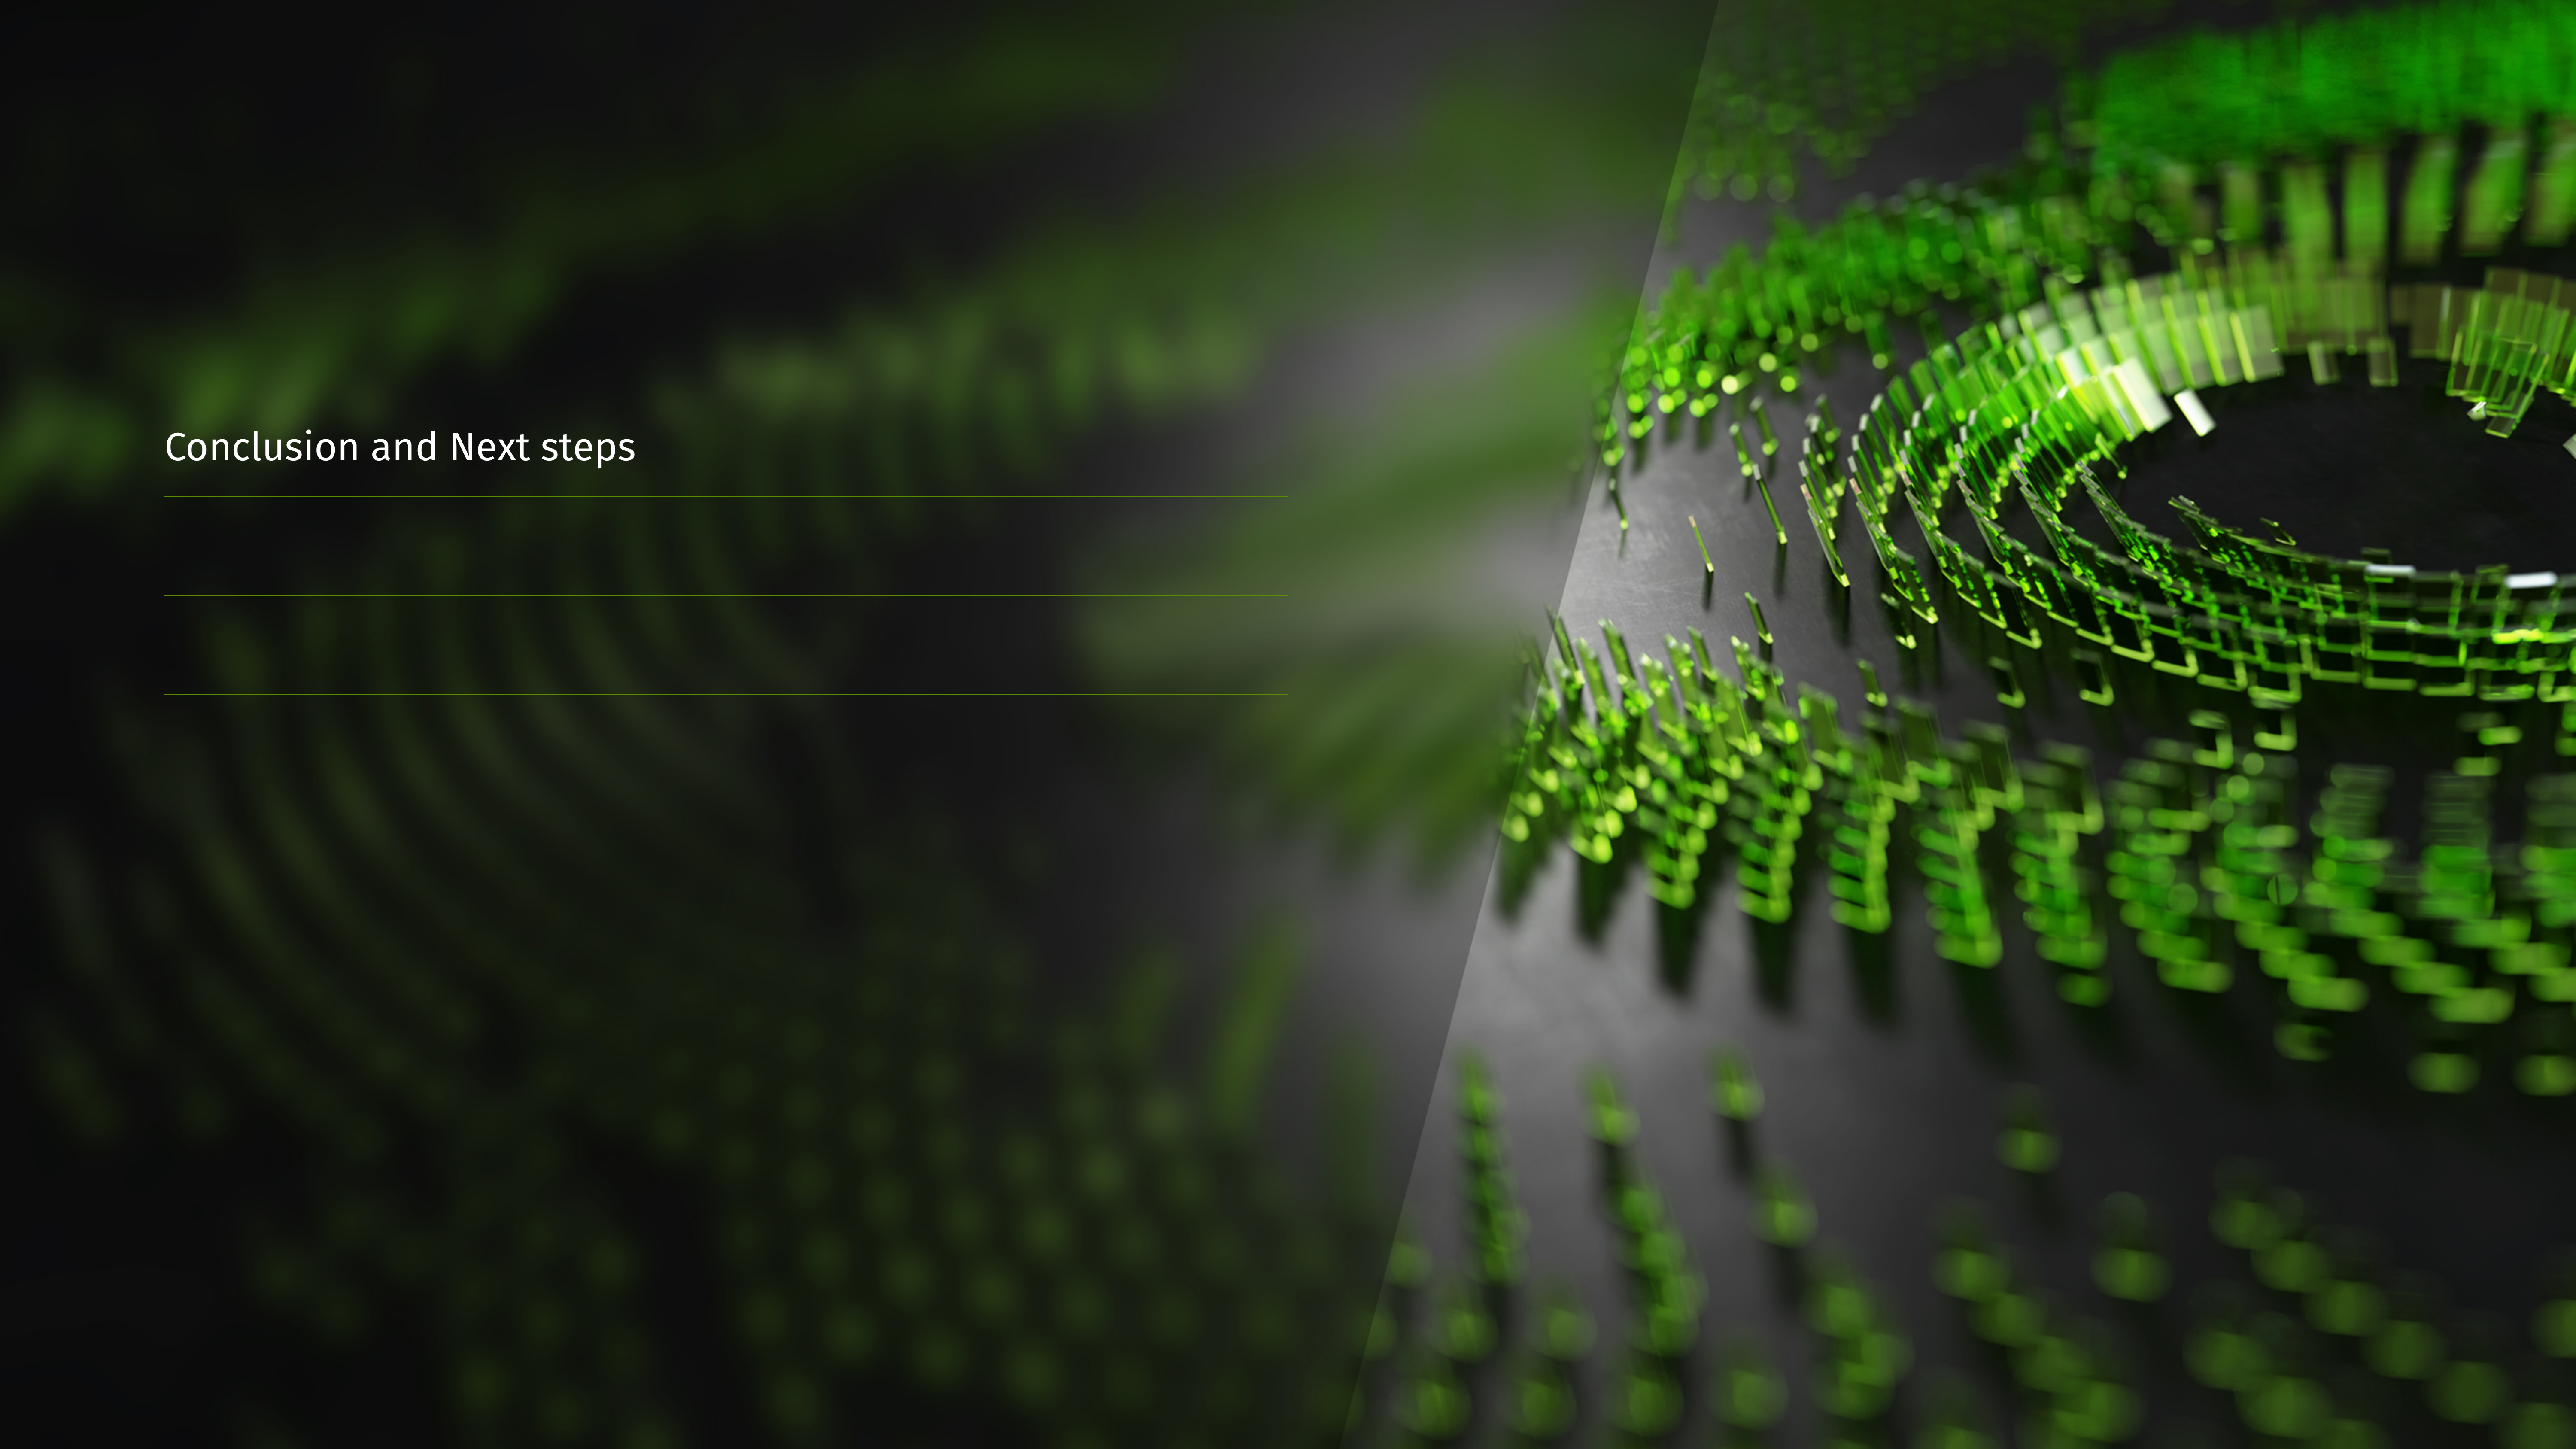

|  |
| --- |
|  |
| Conclusion and Next steps |
|  |
|  |
|  |